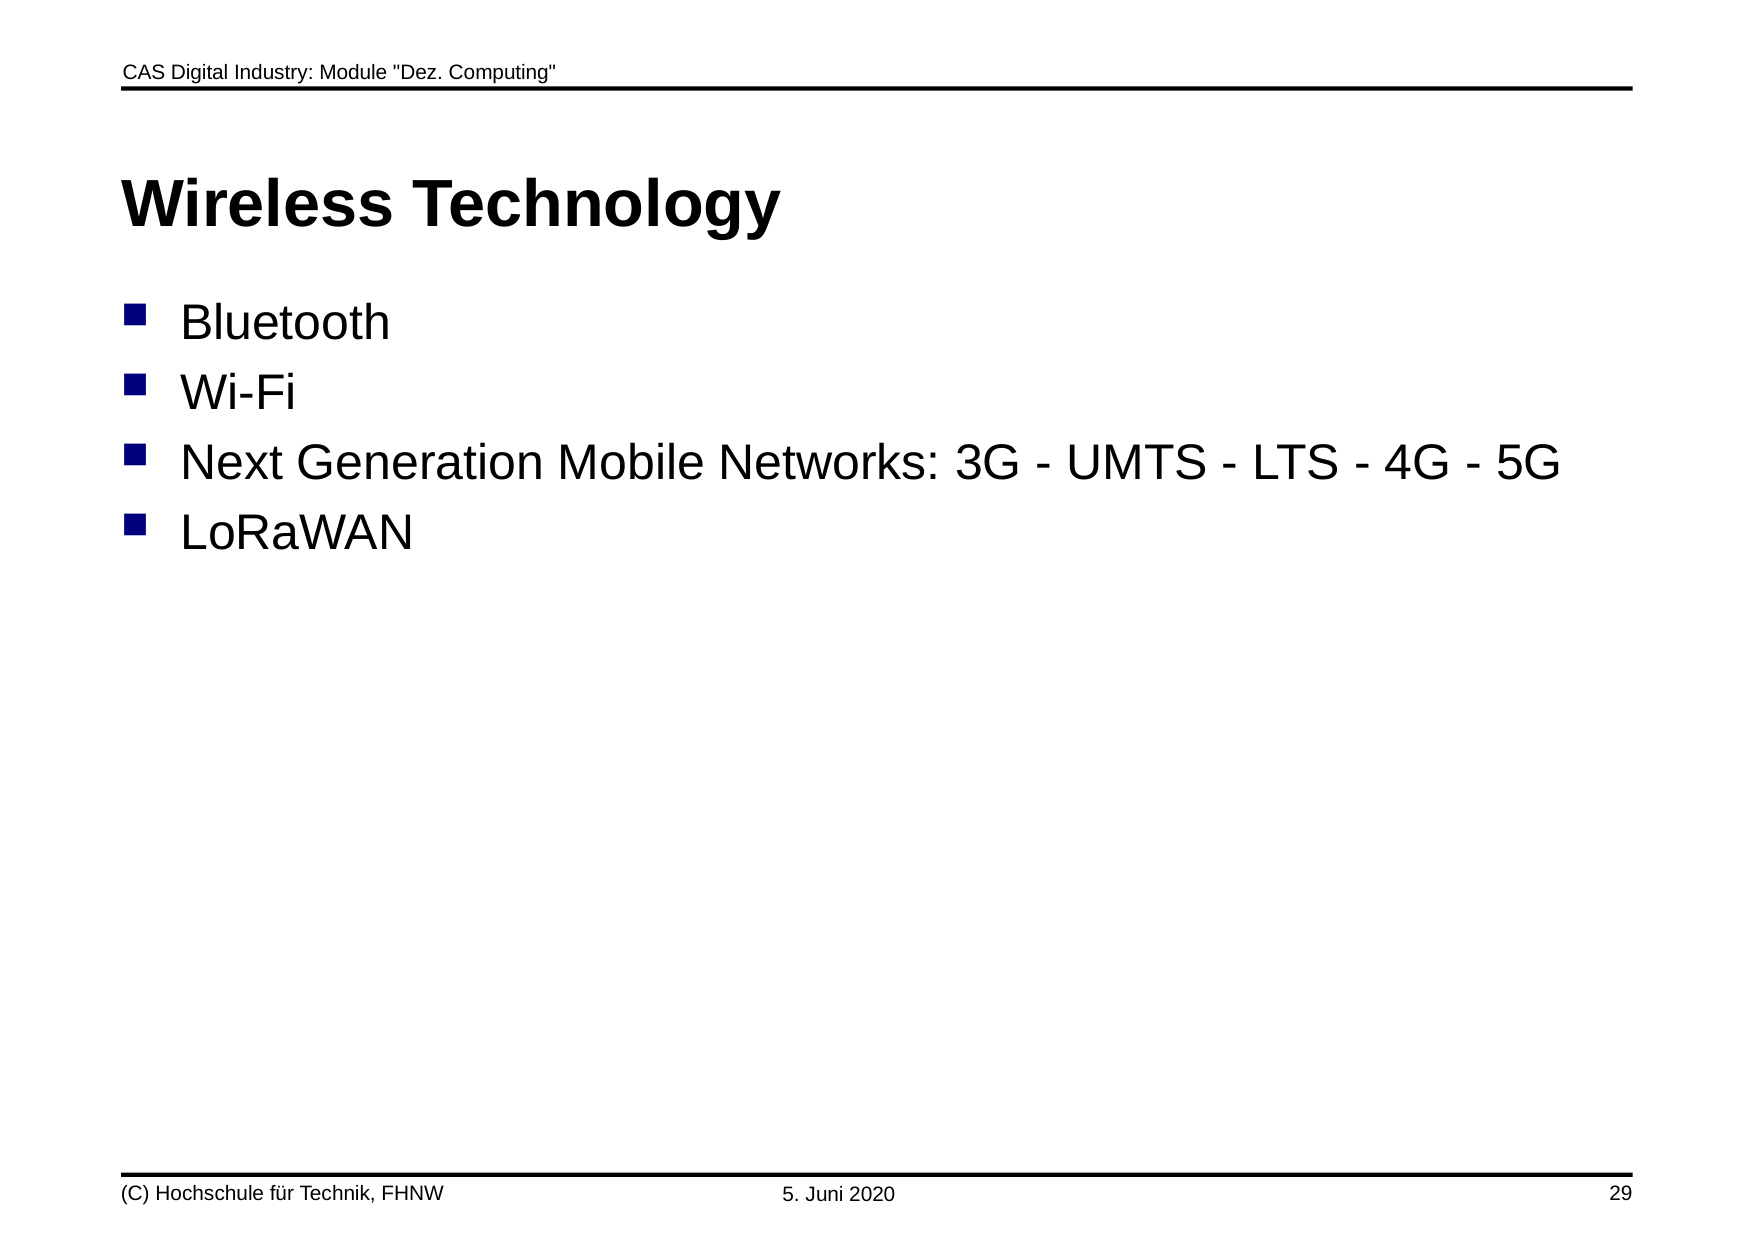

# Wireless Technology
Bluetooth
Wi-Fi
Next Generation Mobile Networks: 3G - UMTS - LTS - 4G - 5G
LoRaWAN
(C) Hochschule für Technik, FHNW
5. Juni 2020
29